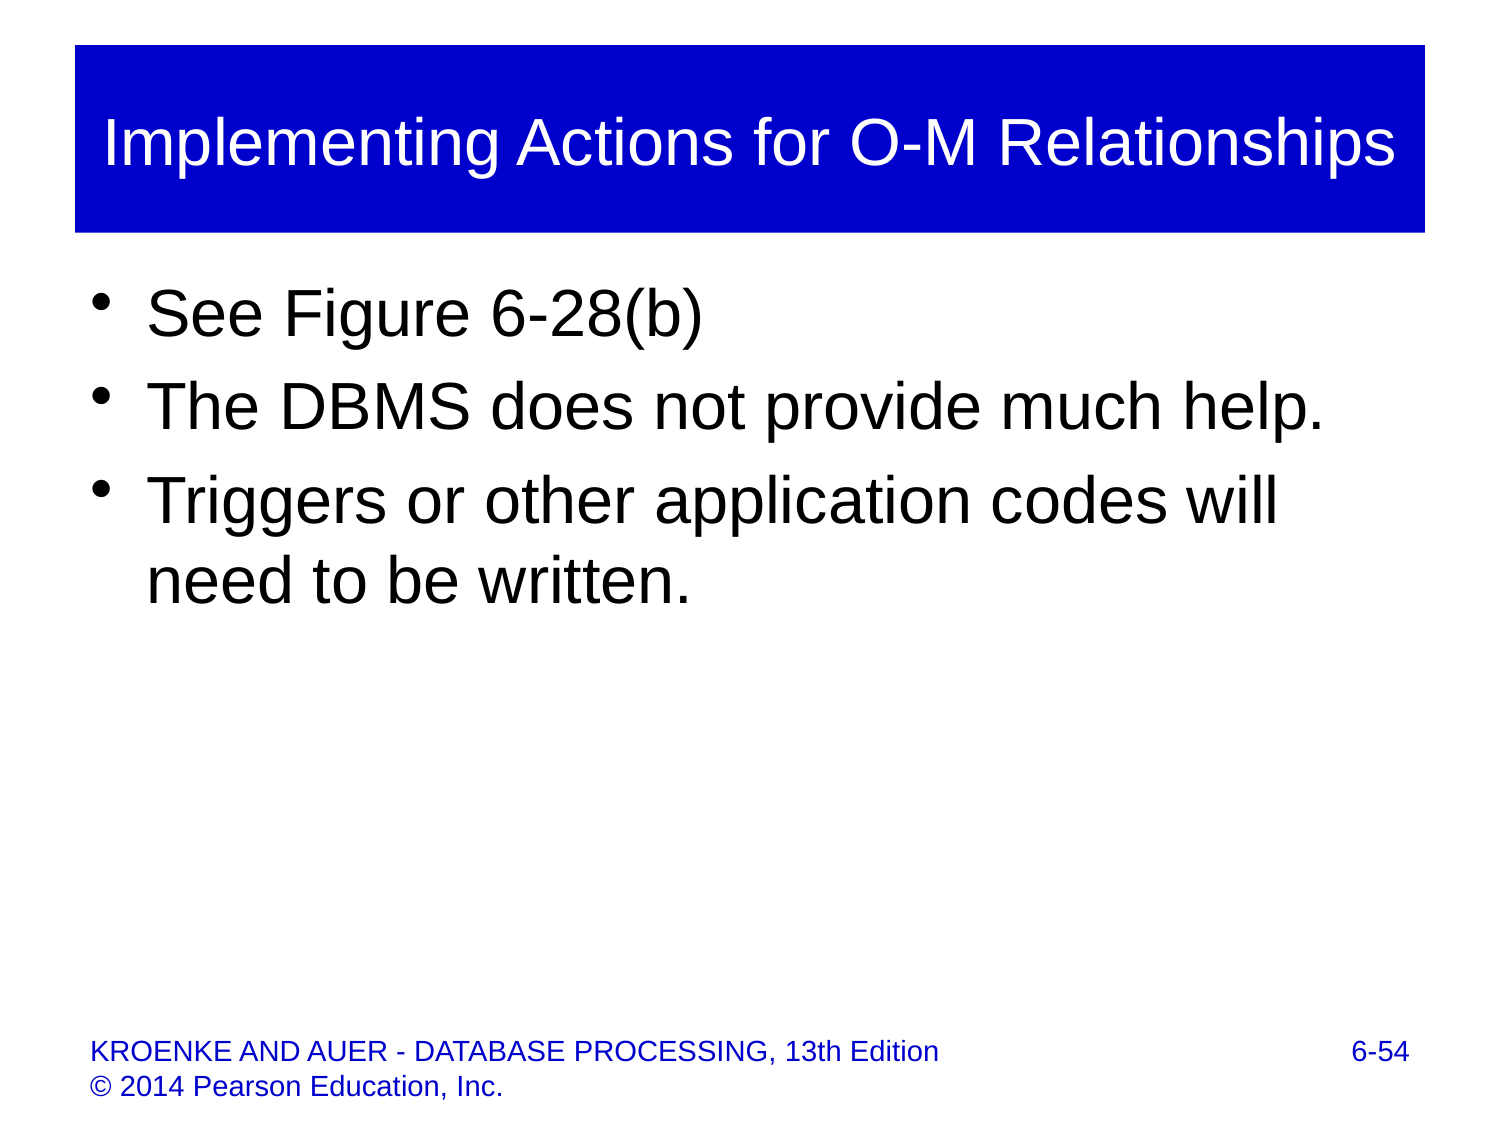

# Implementing Actions for O-M Relationships
See Figure 6-28(b)
The DBMS does not provide much help.
Triggers or other application codes will need to be written.
6-54

KROENKE AND AUER - DATABASE PROCESSING, 13th Edition © 2014 Pearson Education, Inc.